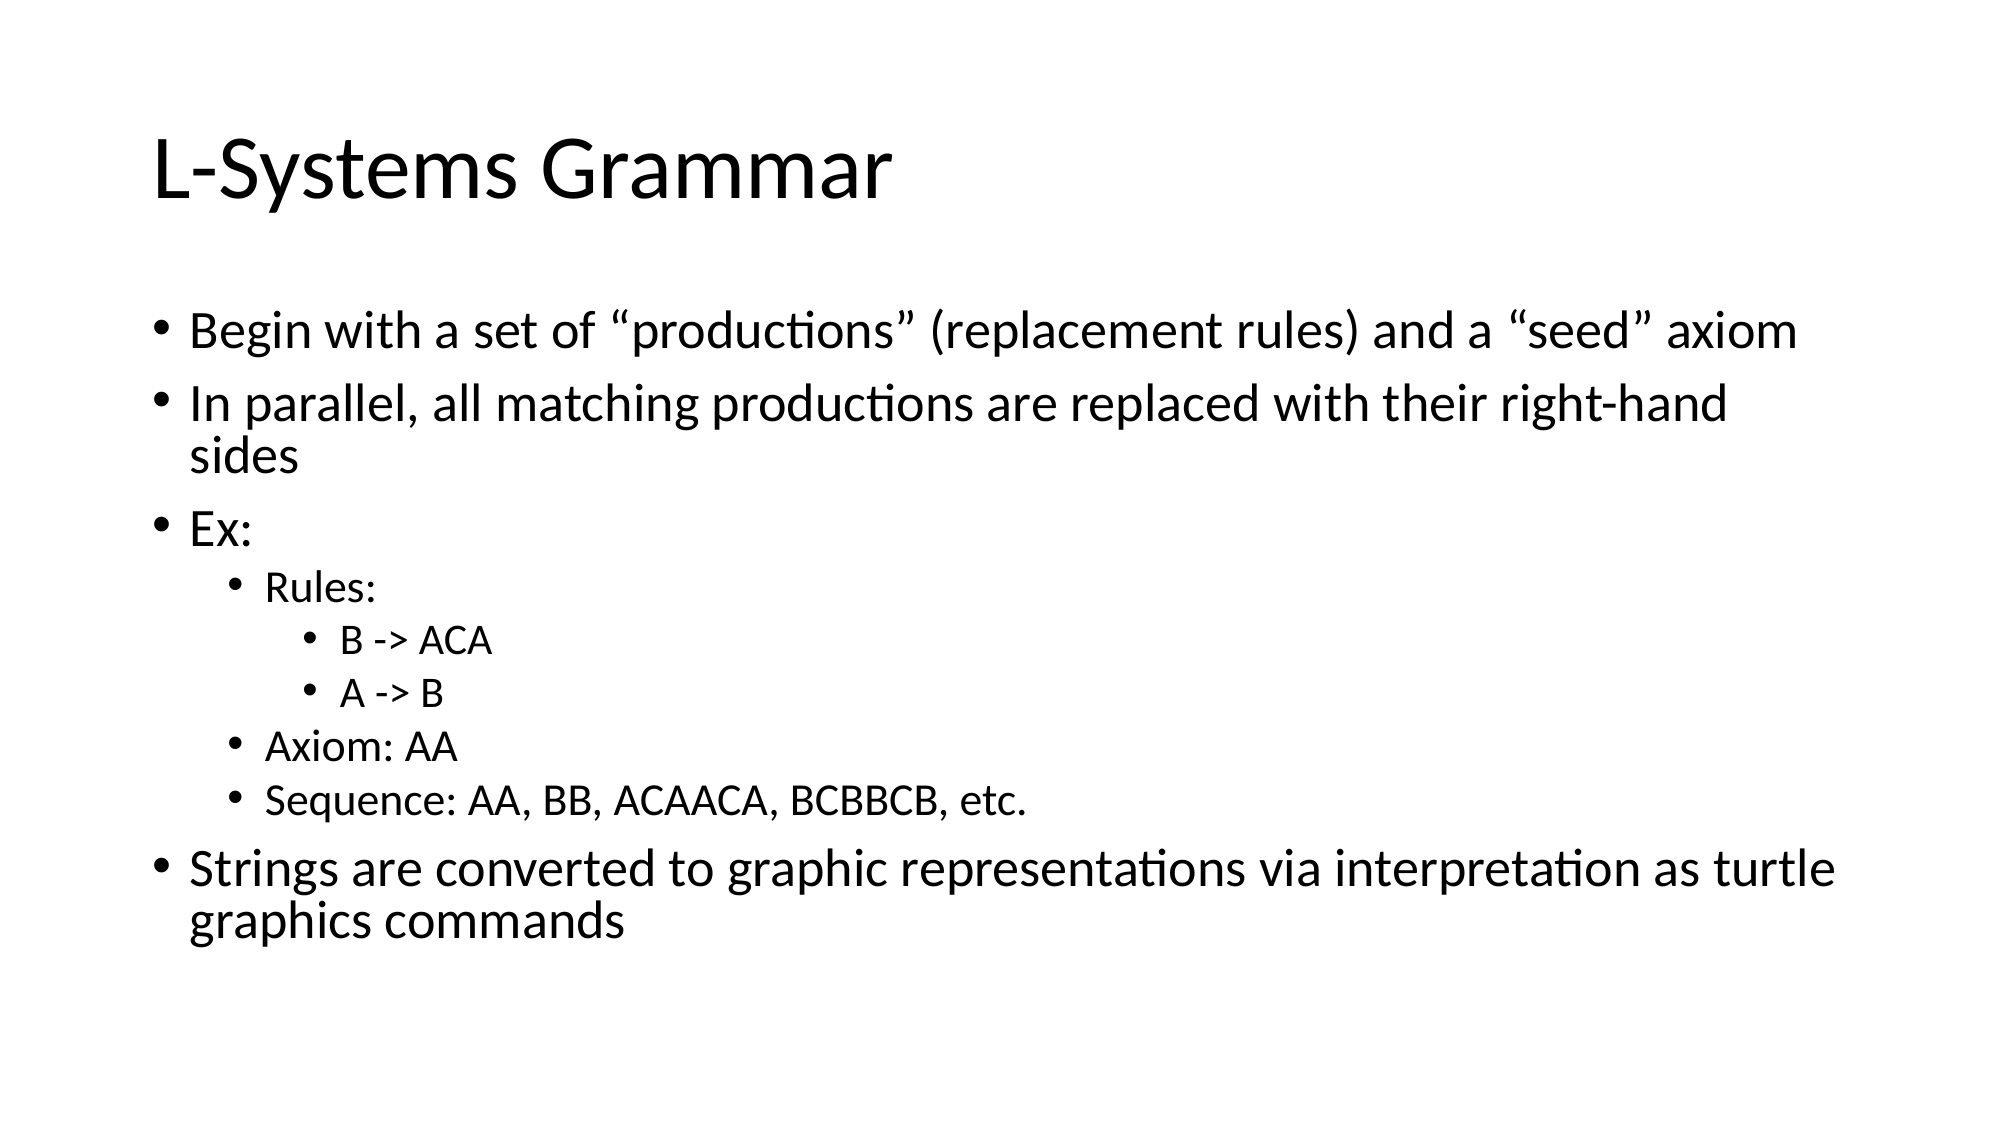

# L-Systems Grammar
Begin with a set of “productions” (replacement rules) and a “seed” axiom
In parallel, all matching productions are replaced with their right-hand sides
Ex:
Rules:
B -> ACA
A -> B
Axiom: AA
Sequence: AA, BB, ACAACA, BCBBCB, etc.
Strings are converted to graphic representations via interpretation as turtle graphics commands